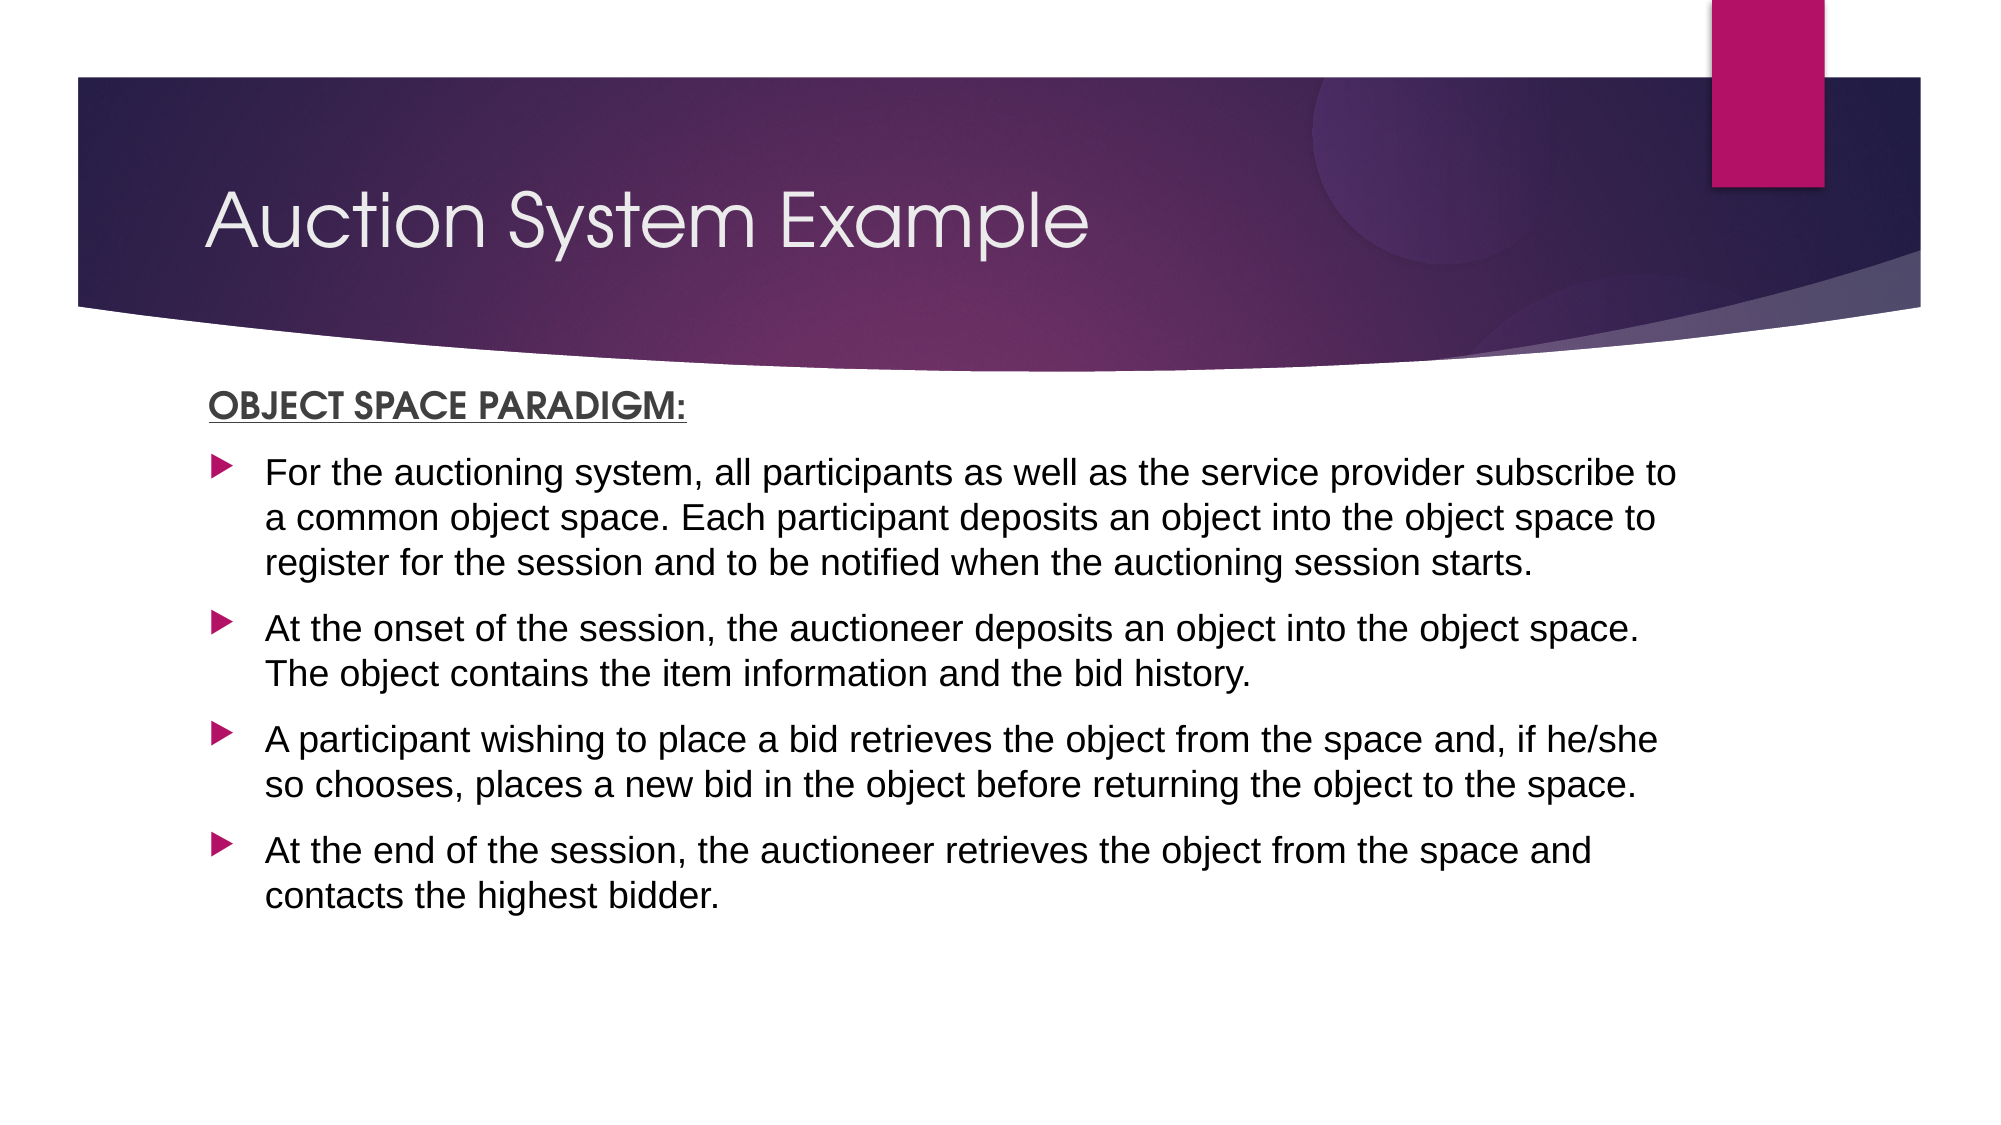

Auction System Example
OBJECT SPACE PARADIGM:
For the auctioning system, all participants as well as the service provider subscribe to a common object space. Each participant deposits an object into the object space to register for the session and to be notified when the auctioning session starts.
At the onset of the session, the auctioneer deposits an object into the object space. The object contains the item information and the bid history.
A participant wishing to place a bid retrieves the object from the space and, if he/she so chooses, places a new bid in the object before returning the object to the space.
At the end of the session, the auctioneer retrieves the object from the space and contacts the highest bidder.